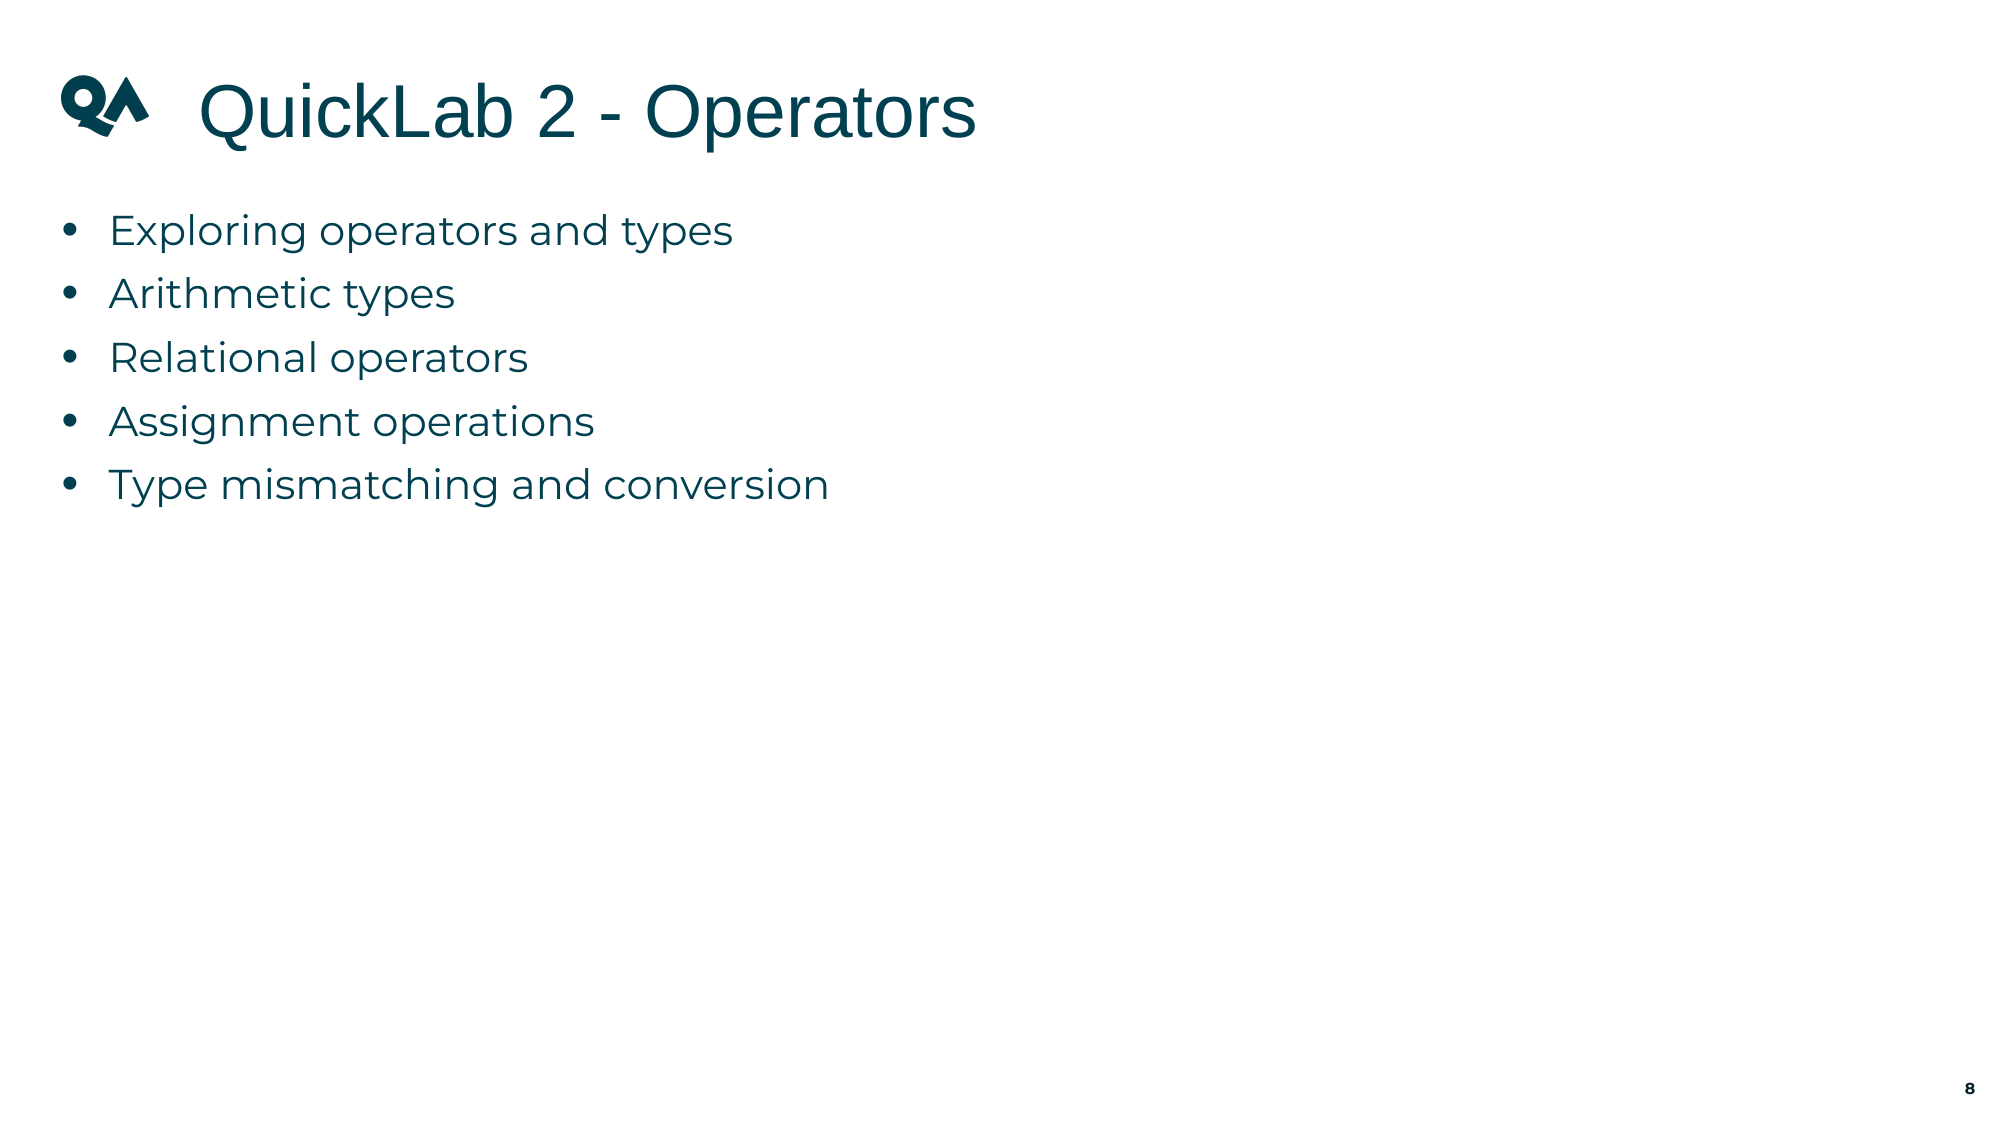

QuickLab 2 - Operators

Exploring operators and types
Arithmetic types
Relational operators
Assignment operations
Type mismatching and conversion

8